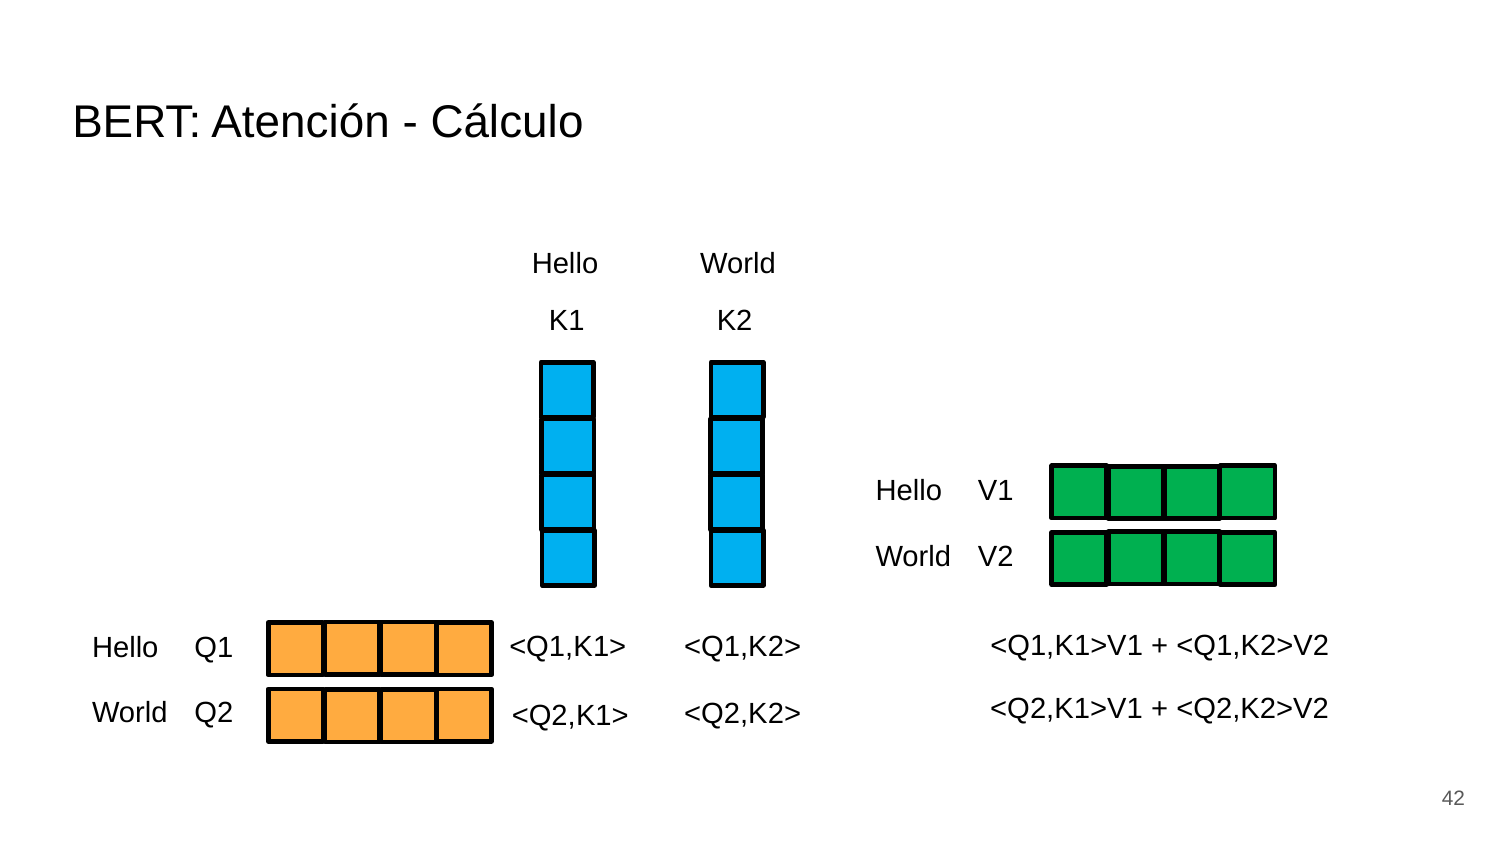

# BERT: Atención - Cálculo
Hello
World
K1
K2

V1
Hello

V2
World

<Q1,K1>V1 + <Q1,K2>V2
<Q1,K2>
<Q1,K1>
Q1
Hello

World

<Q2,K1>V1 + <Q2,K2>V2
Q2
<Q2,K2>
<Q2,K1>
42